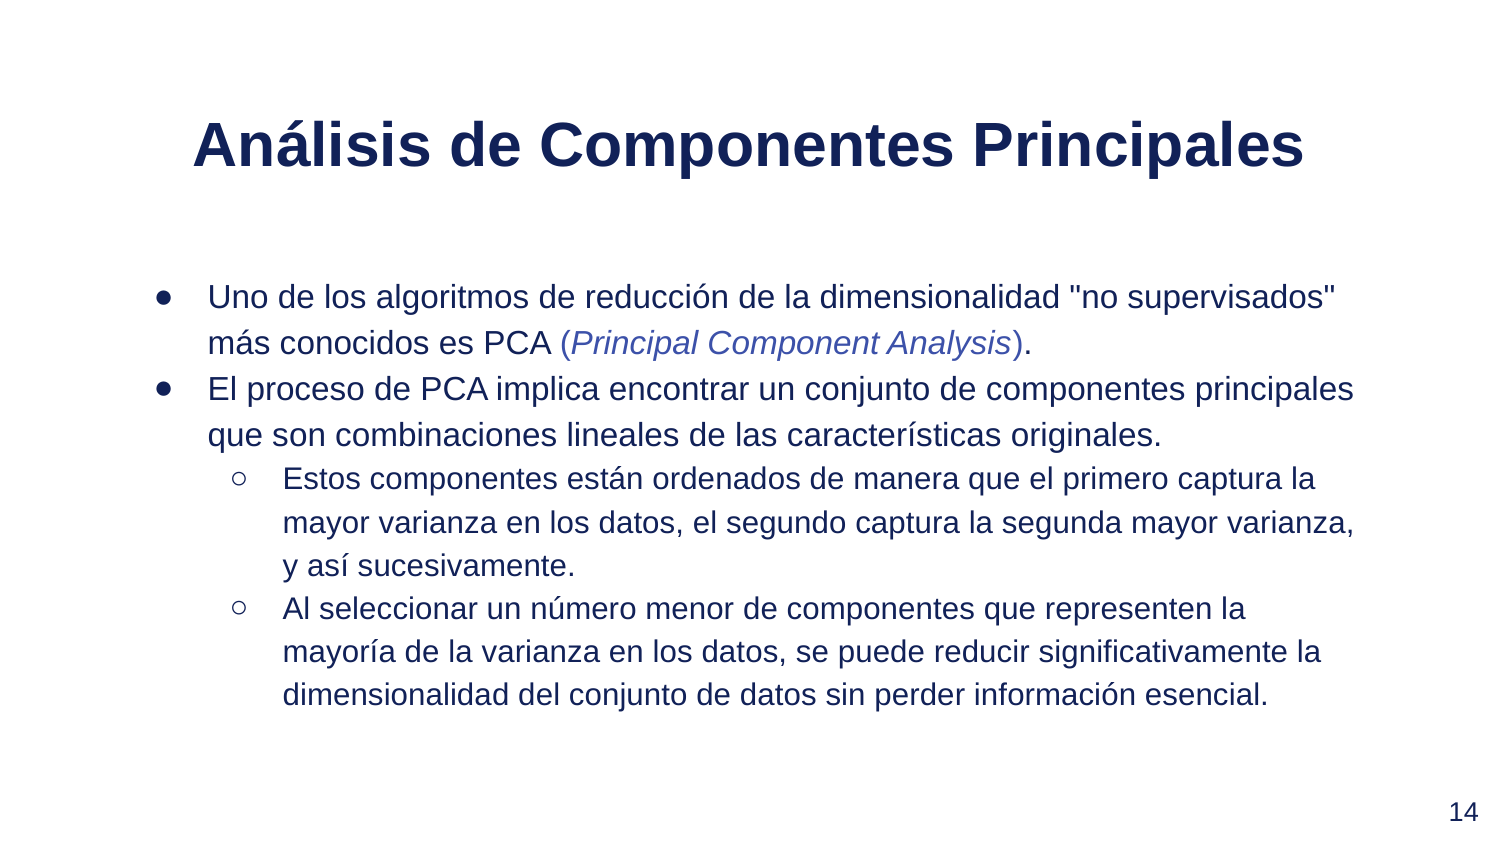

Análisis de Componentes Principales
Uno de los algoritmos de reducción de la dimensionalidad "no supervisados" más conocidos es PCA (Principal Component Analysis).
El proceso de PCA implica encontrar un conjunto de componentes principales que son combinaciones lineales de las características originales.
Estos componentes están ordenados de manera que el primero captura la mayor varianza en los datos, el segundo captura la segunda mayor varianza, y así sucesivamente.
Al seleccionar un número menor de componentes que representen la mayoría de la varianza en los datos, se puede reducir significativamente la dimensionalidad del conjunto de datos sin perder información esencial.
14